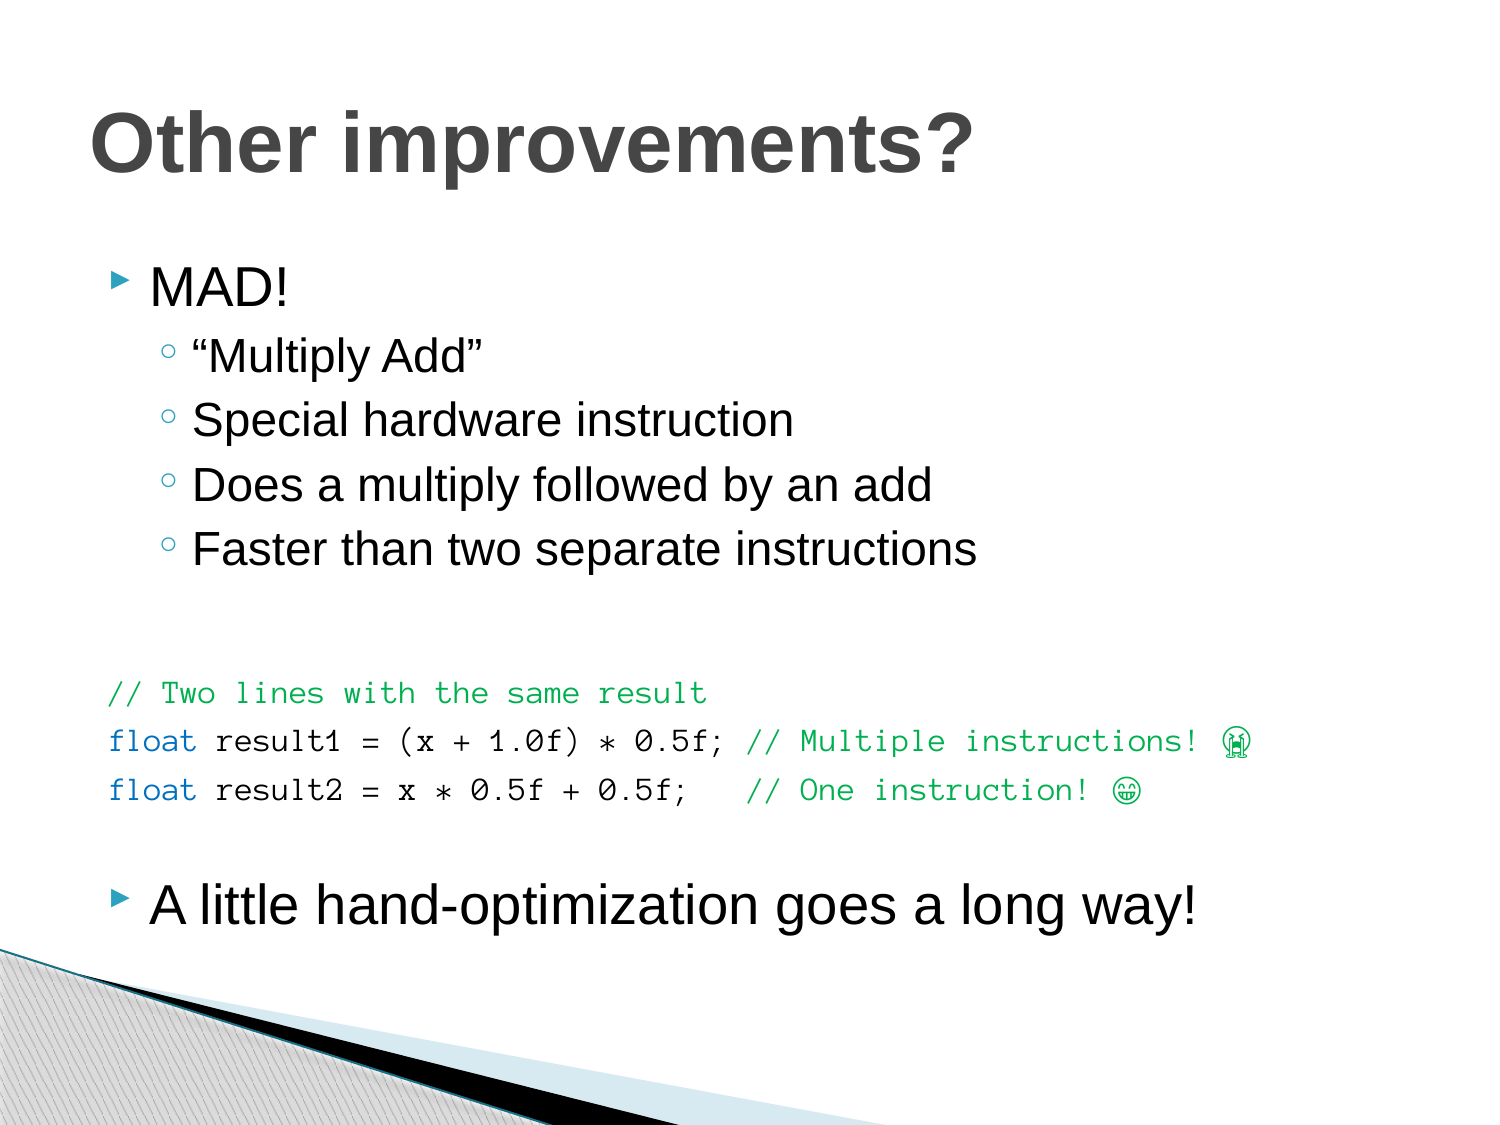

# Other improvements?
MAD!
“Multiply Add”
Special hardware instruction
Does a multiply followed by an add
Faster than two separate instructions

// Two lines with the same result
float result1 = (x + 1.0f) * 0.5f; // Multiple instructions! 😭
float result2 = x * 0.5f + 0.5f;   // One instruction! 😁

A little hand-optimization goes a long way!